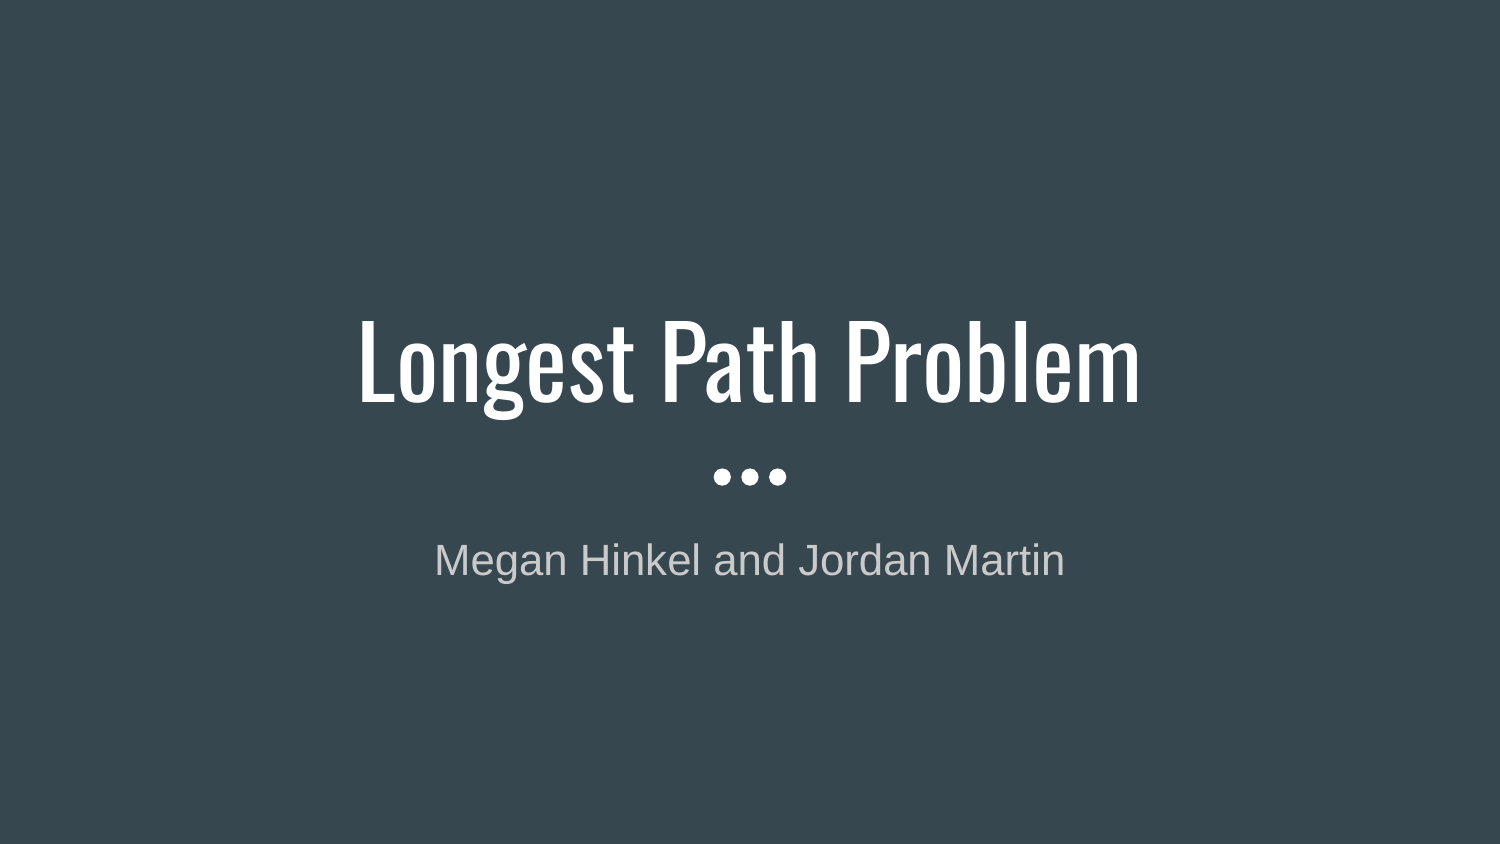

# Longest Path Problem
Megan Hinkel and Jordan Martin